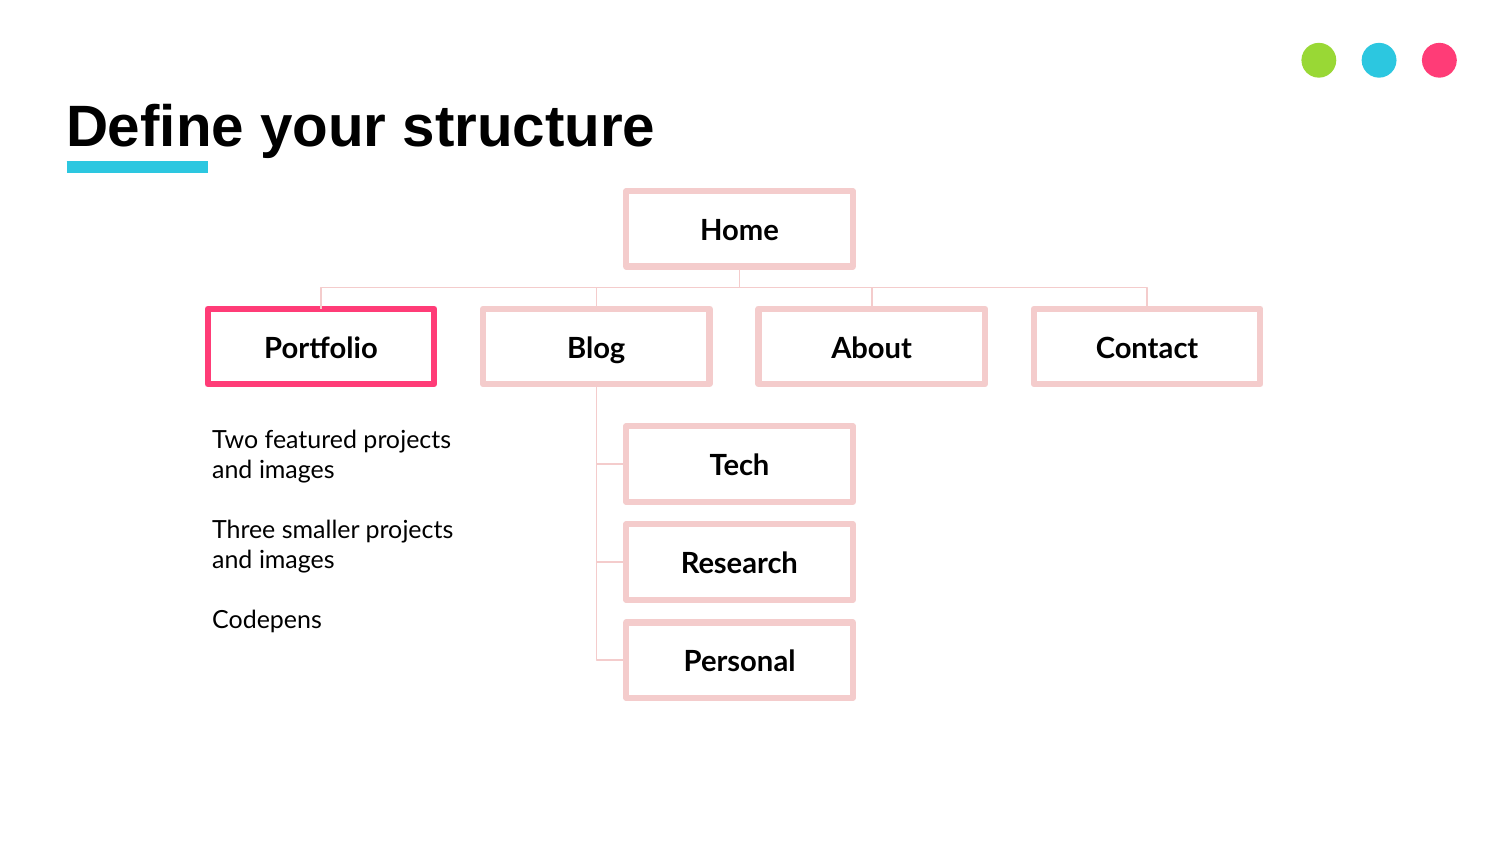

# Define your structure
Home
Portfolio
Blog
About
Contact
Two featured projects and images

Three smaller projects and images

Codepens
Tech
Research
Personal